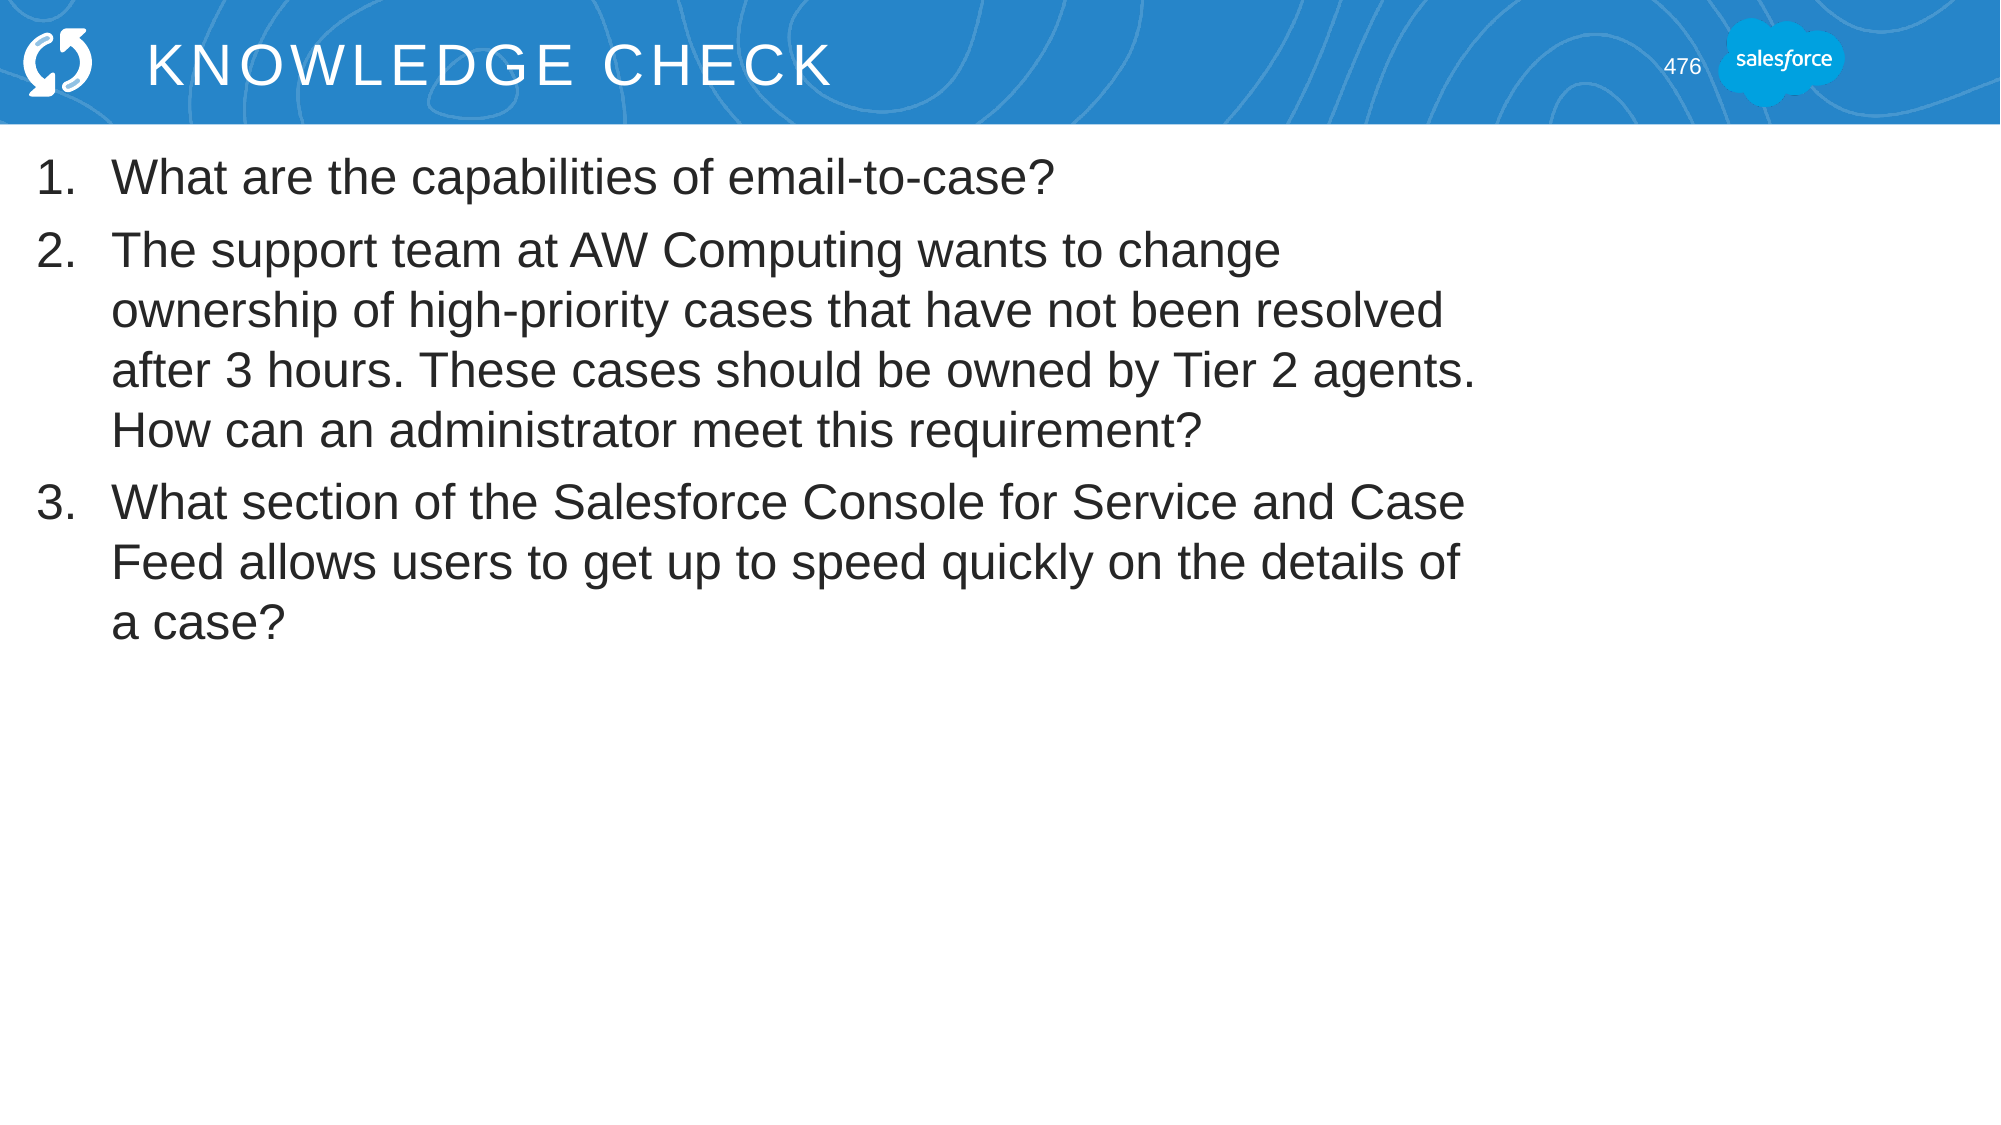

# Knowledge Check
476
What are the capabilities of email-to-case?
The support team at AW Computing wants to change ownership of high-priority cases that have not been resolved after 3 hours. These cases should be owned by Tier 2 agents. How can an administrator meet this requirement?
What section of the Salesforce Console for Service and Case Feed allows users to get up to speed quickly on the details of a case?